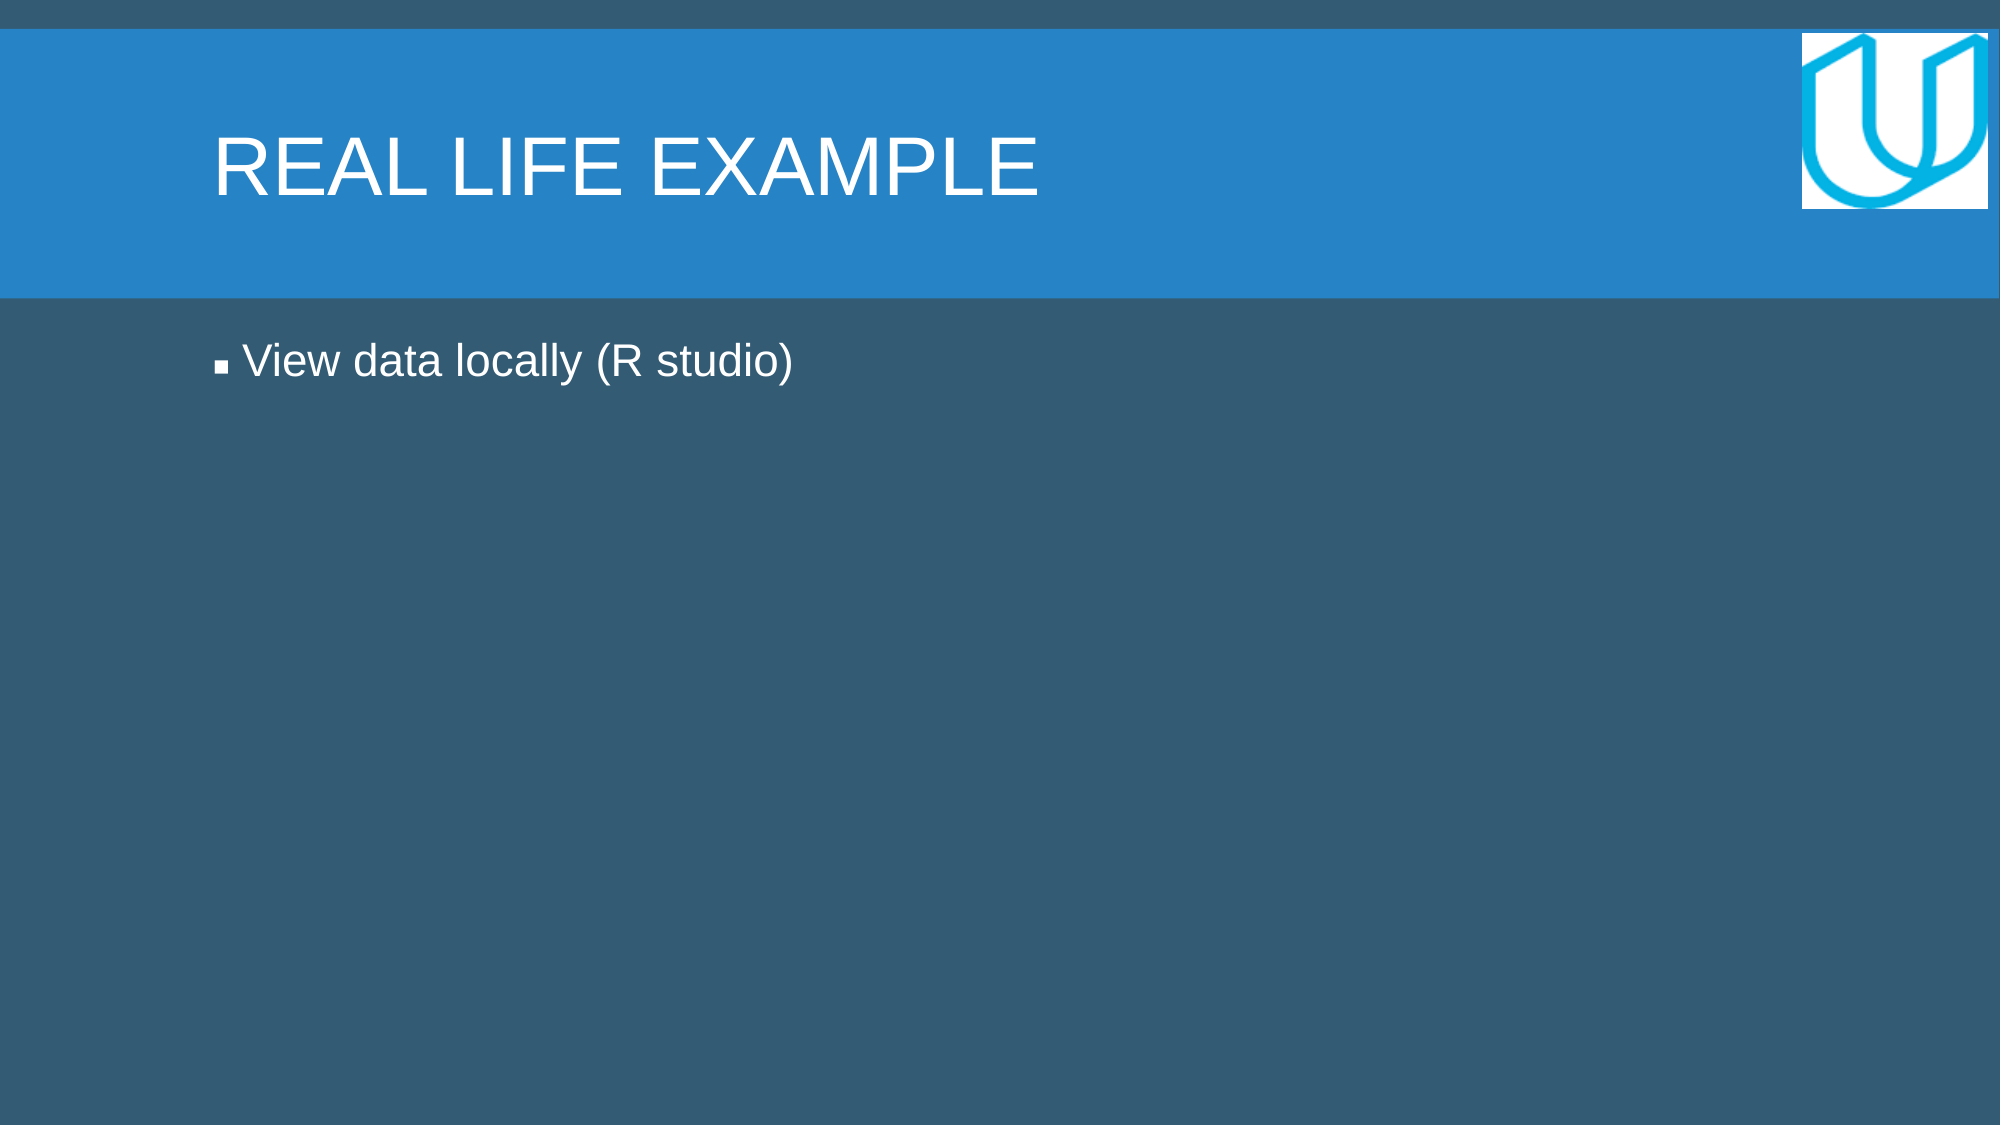

REAL LIFE EXAMPLE
View data locally (R studio)